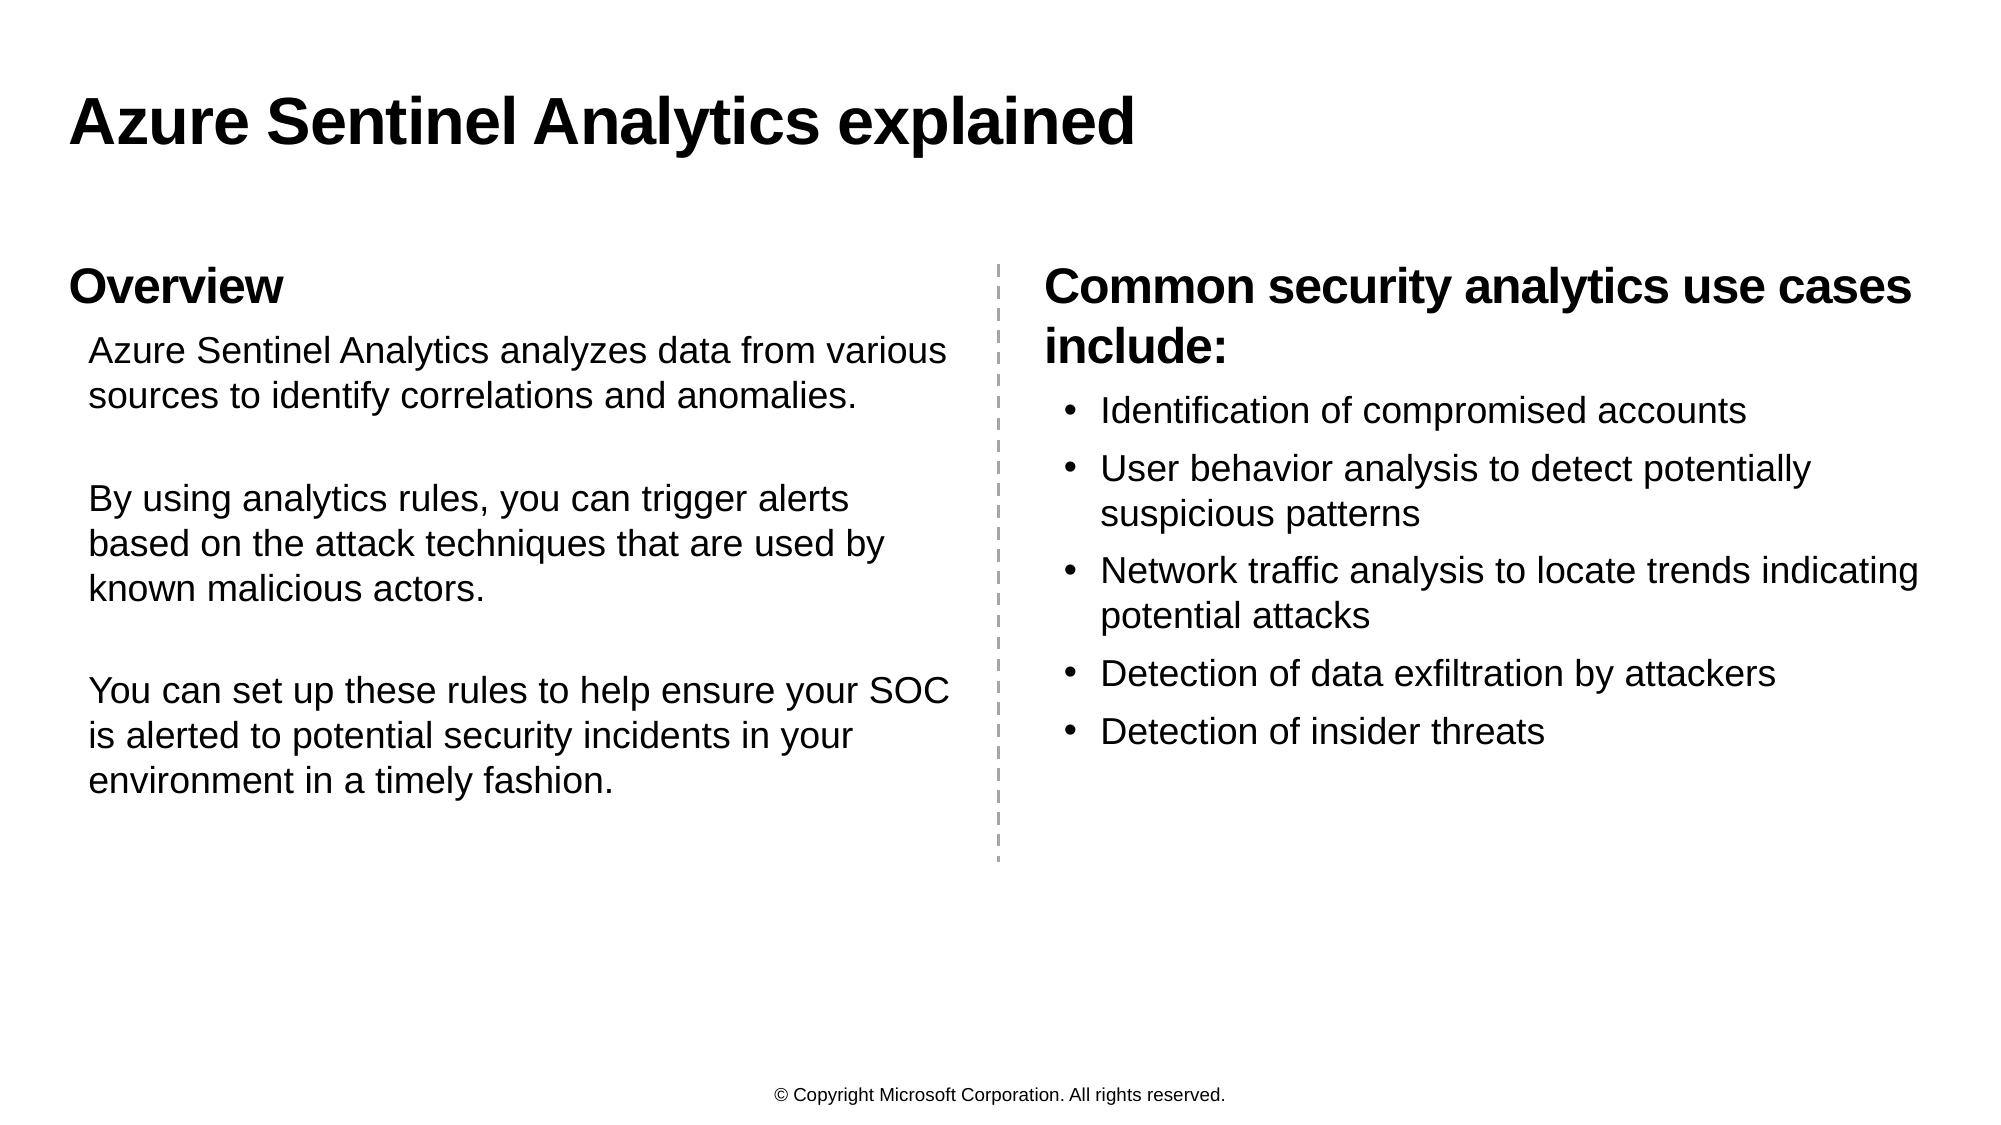

# Azure Sentinel Analytics explained
Overview
Azure Sentinel Analytics analyzes data from various sources to identify correlations and anomalies.
By using analytics rules, you can trigger alerts based on the attack techniques that are used by known malicious actors.
You can set up these rules to help ensure your SOC is alerted to potential security incidents in your environment in a timely fashion.
Common security analytics use cases include:
Identification of compromised accounts
User behavior analysis to detect potentially suspicious patterns
Network traffic analysis to locate trends indicating potential attacks
Detection of data exfiltration by attackers
Detection of insider threats